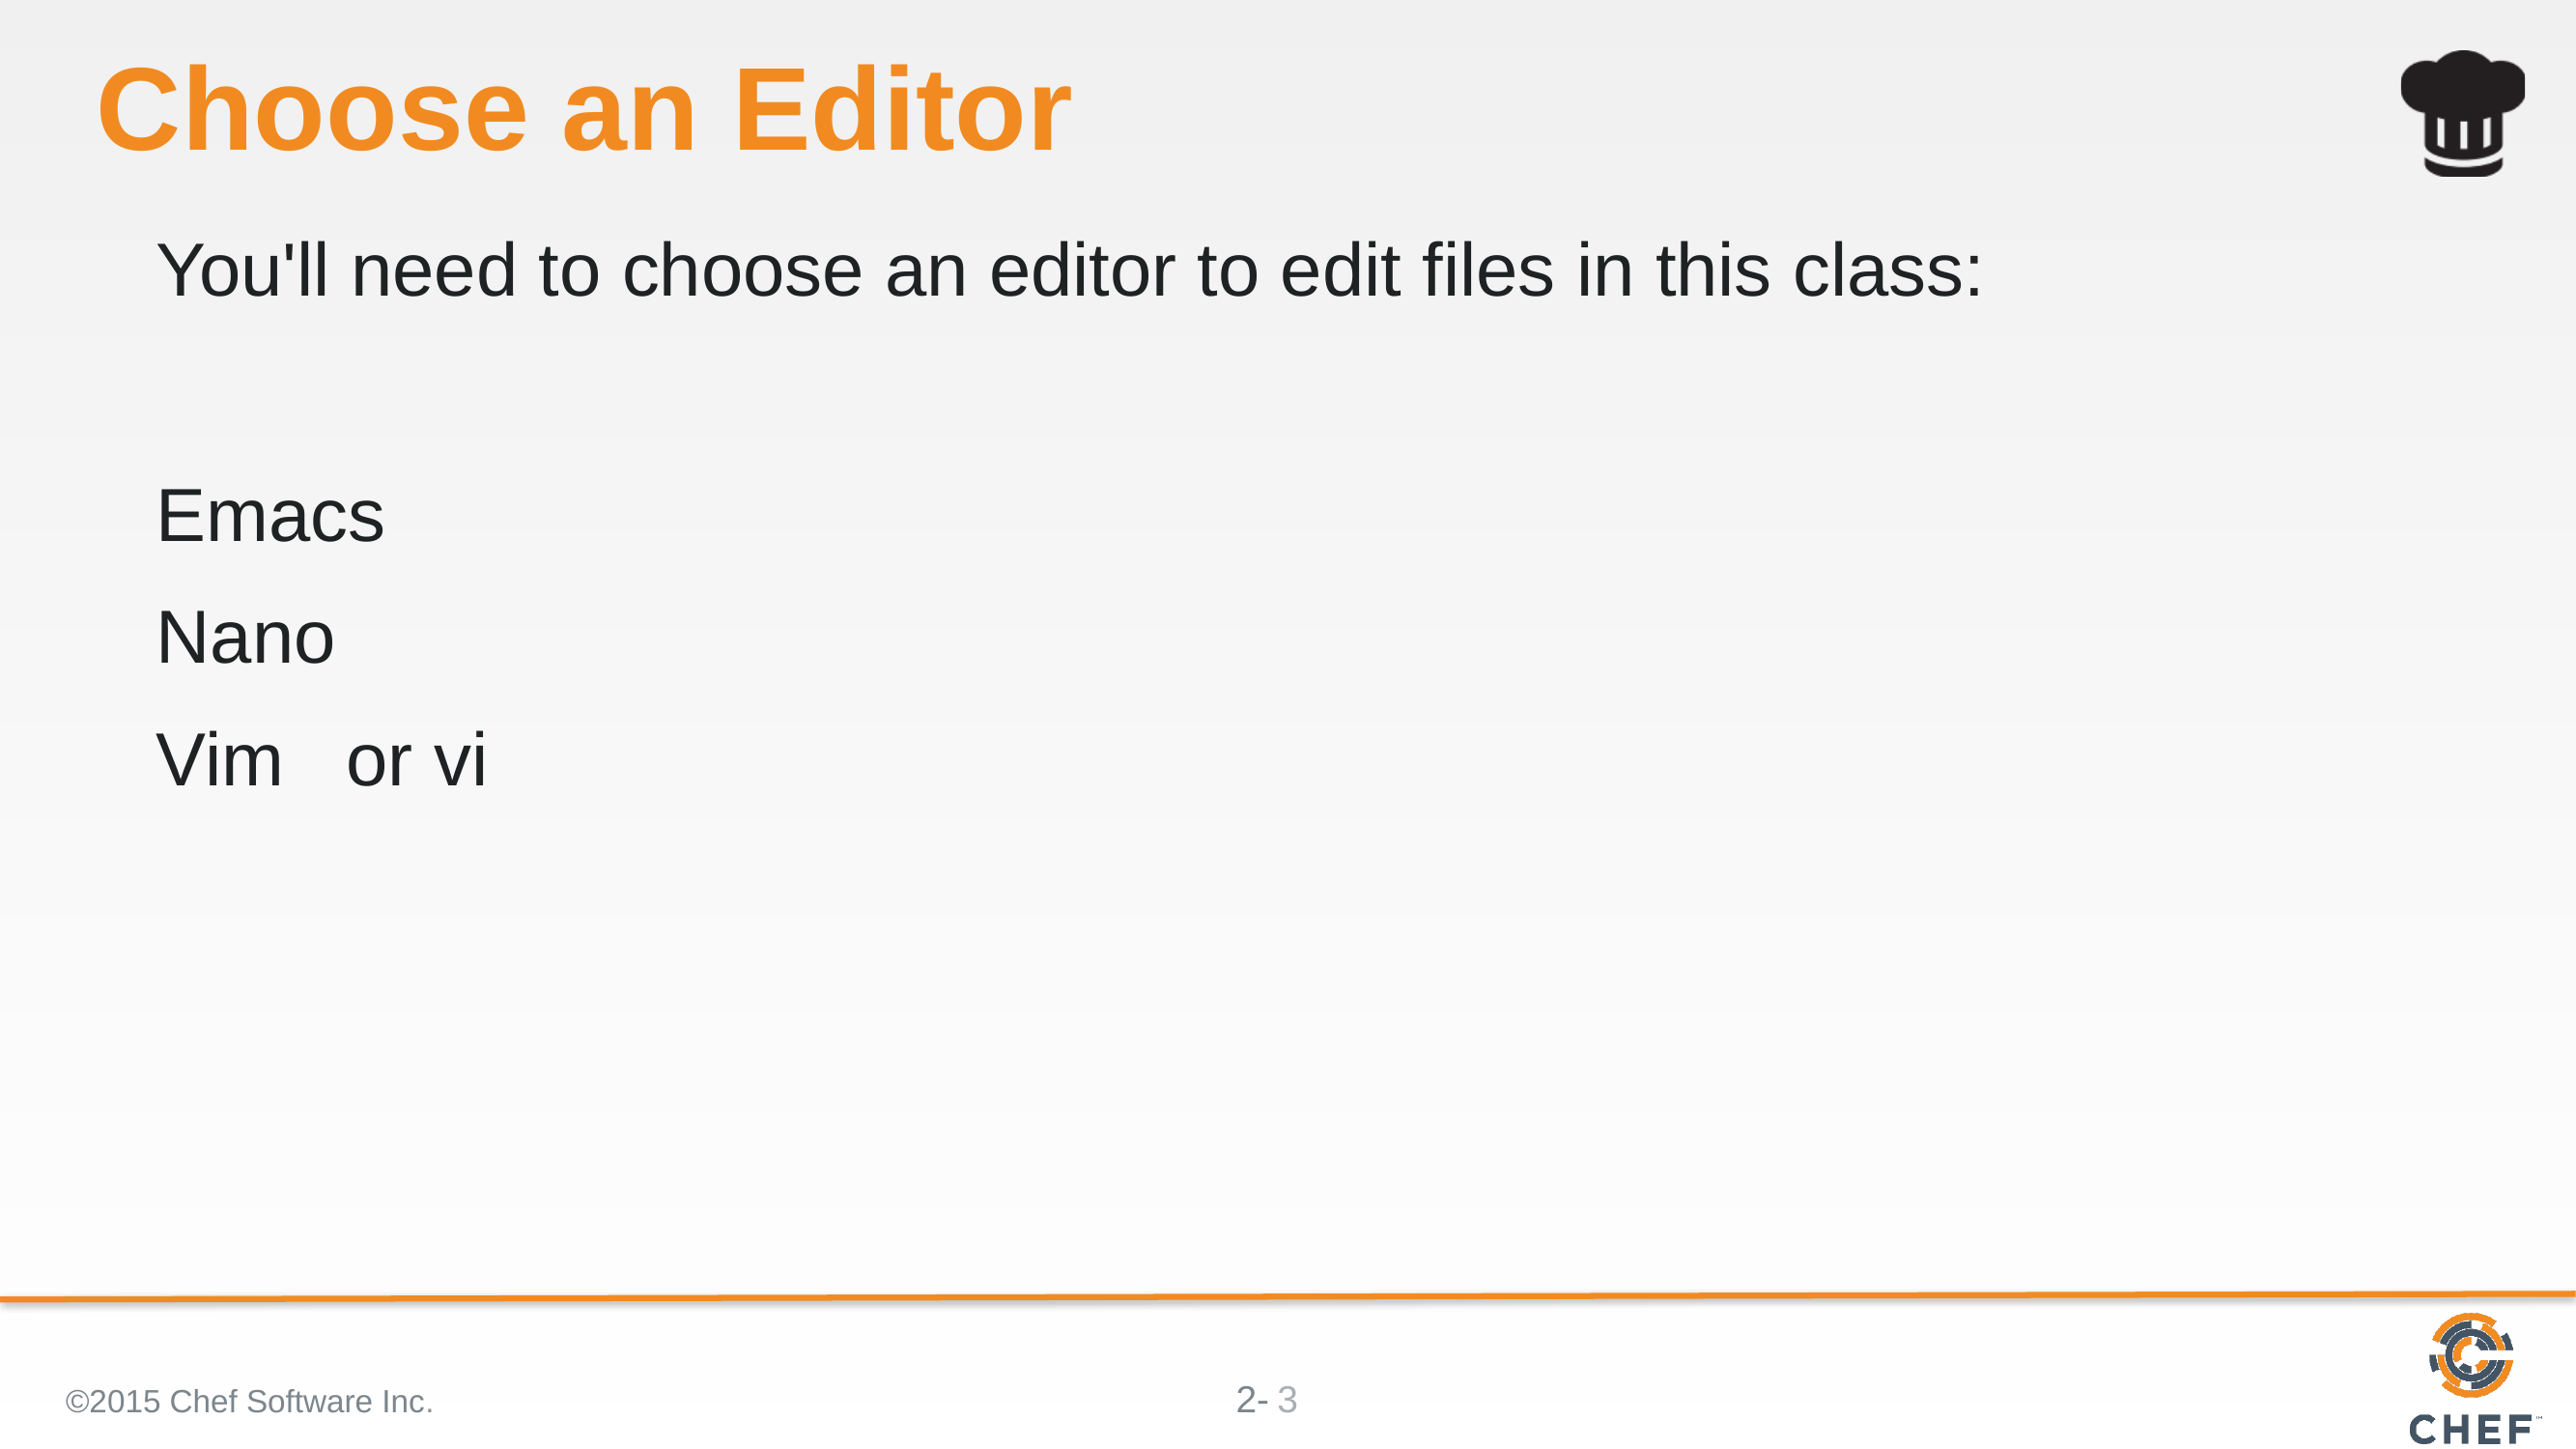

# Choose an Editor
You'll need to choose an editor to edit files in this class:

Emacs
Nano
Vim   or vi

©2015 Chef Software Inc.
3